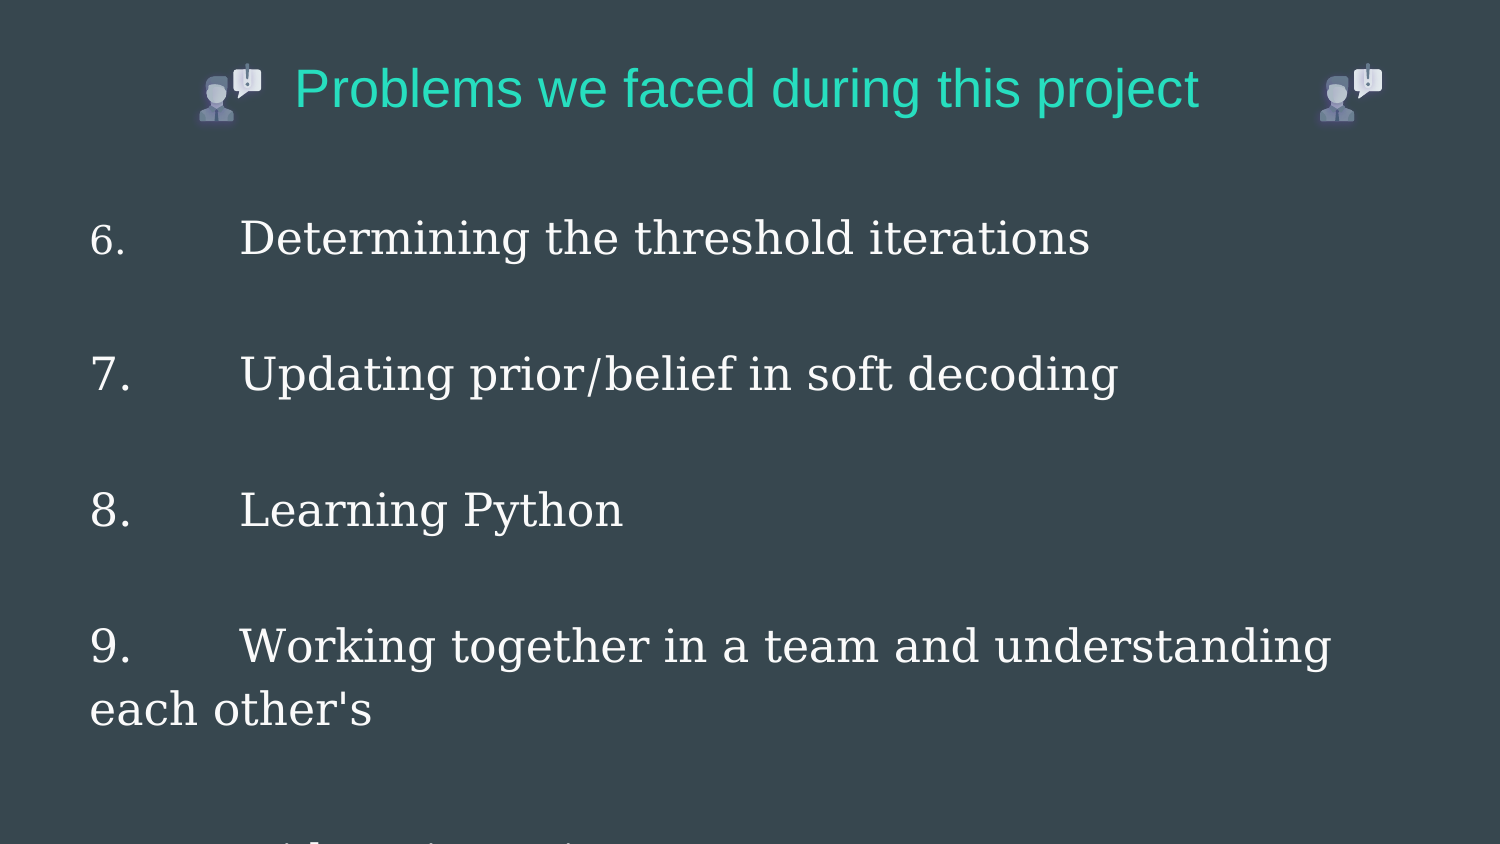

Problems we faced during this project

6. 	Determining the threshold iterations

7.  	Updating prior/belief in soft decoding

8.  	Learning Python

9.  	Working together in a team and understanding each other's
        idea/viewpoint